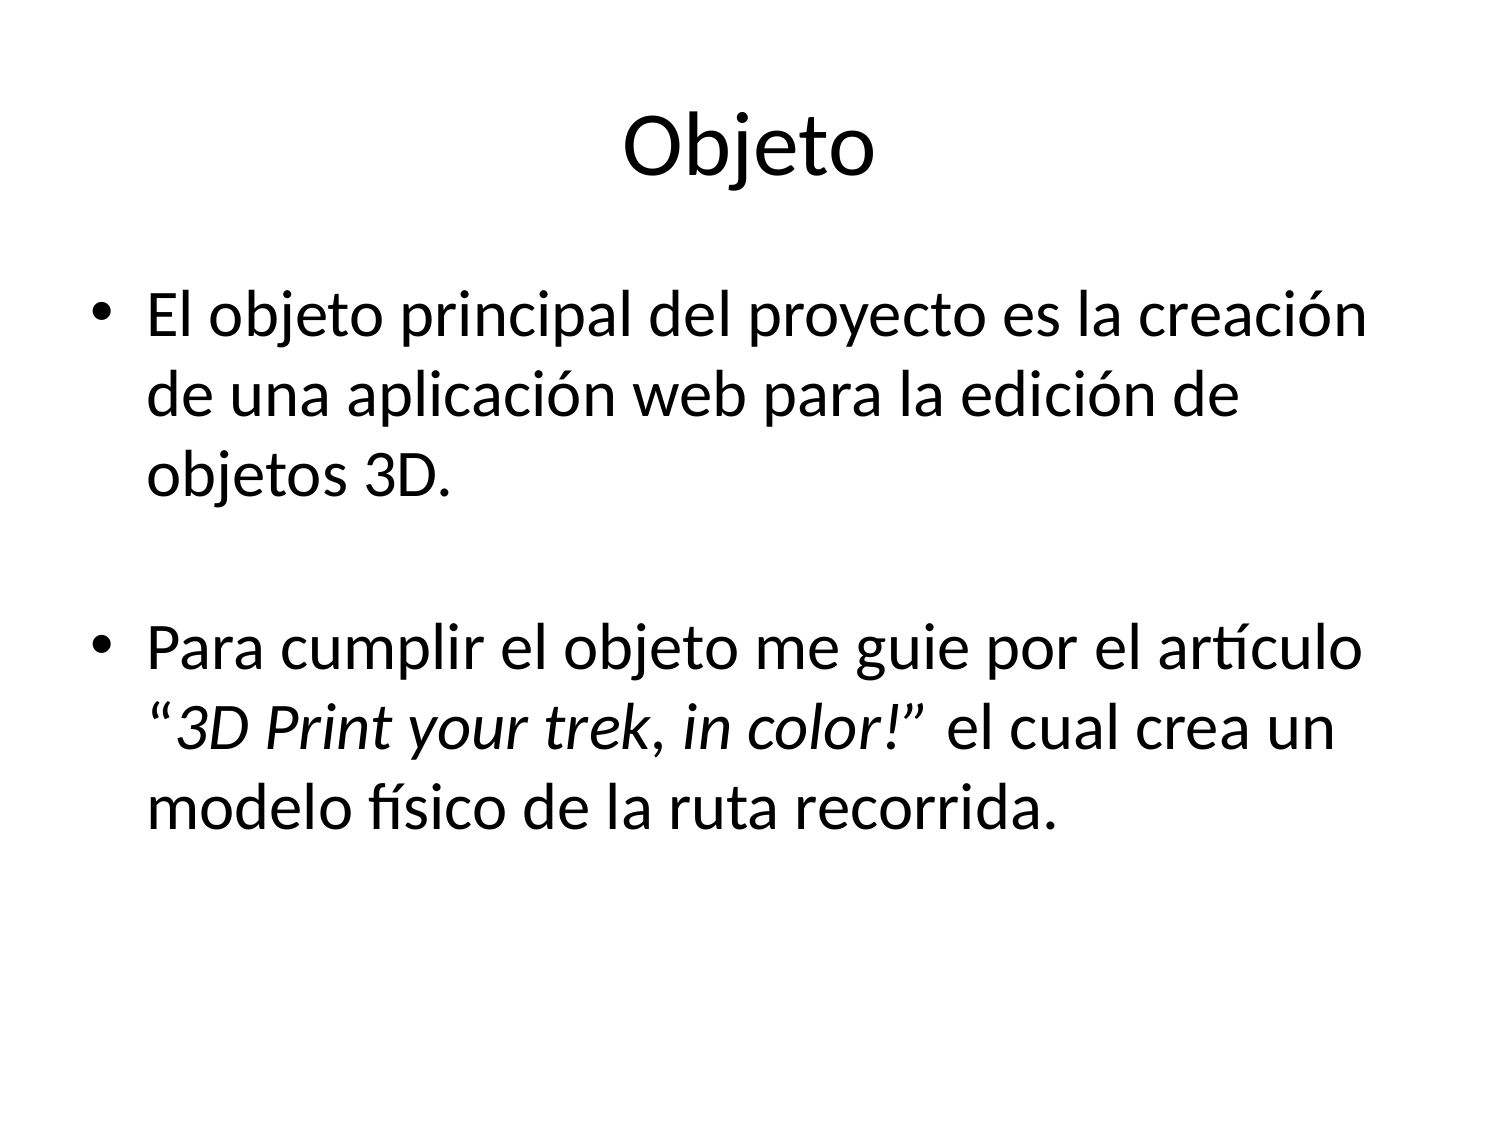

# Objeto
El objeto principal del proyecto es la creación de una aplicación web para la edición de objetos 3D.
Para cumplir el objeto me guie por el artículo “3D Print your trek, in color!” el cual crea un modelo físico de la ruta recorrida.